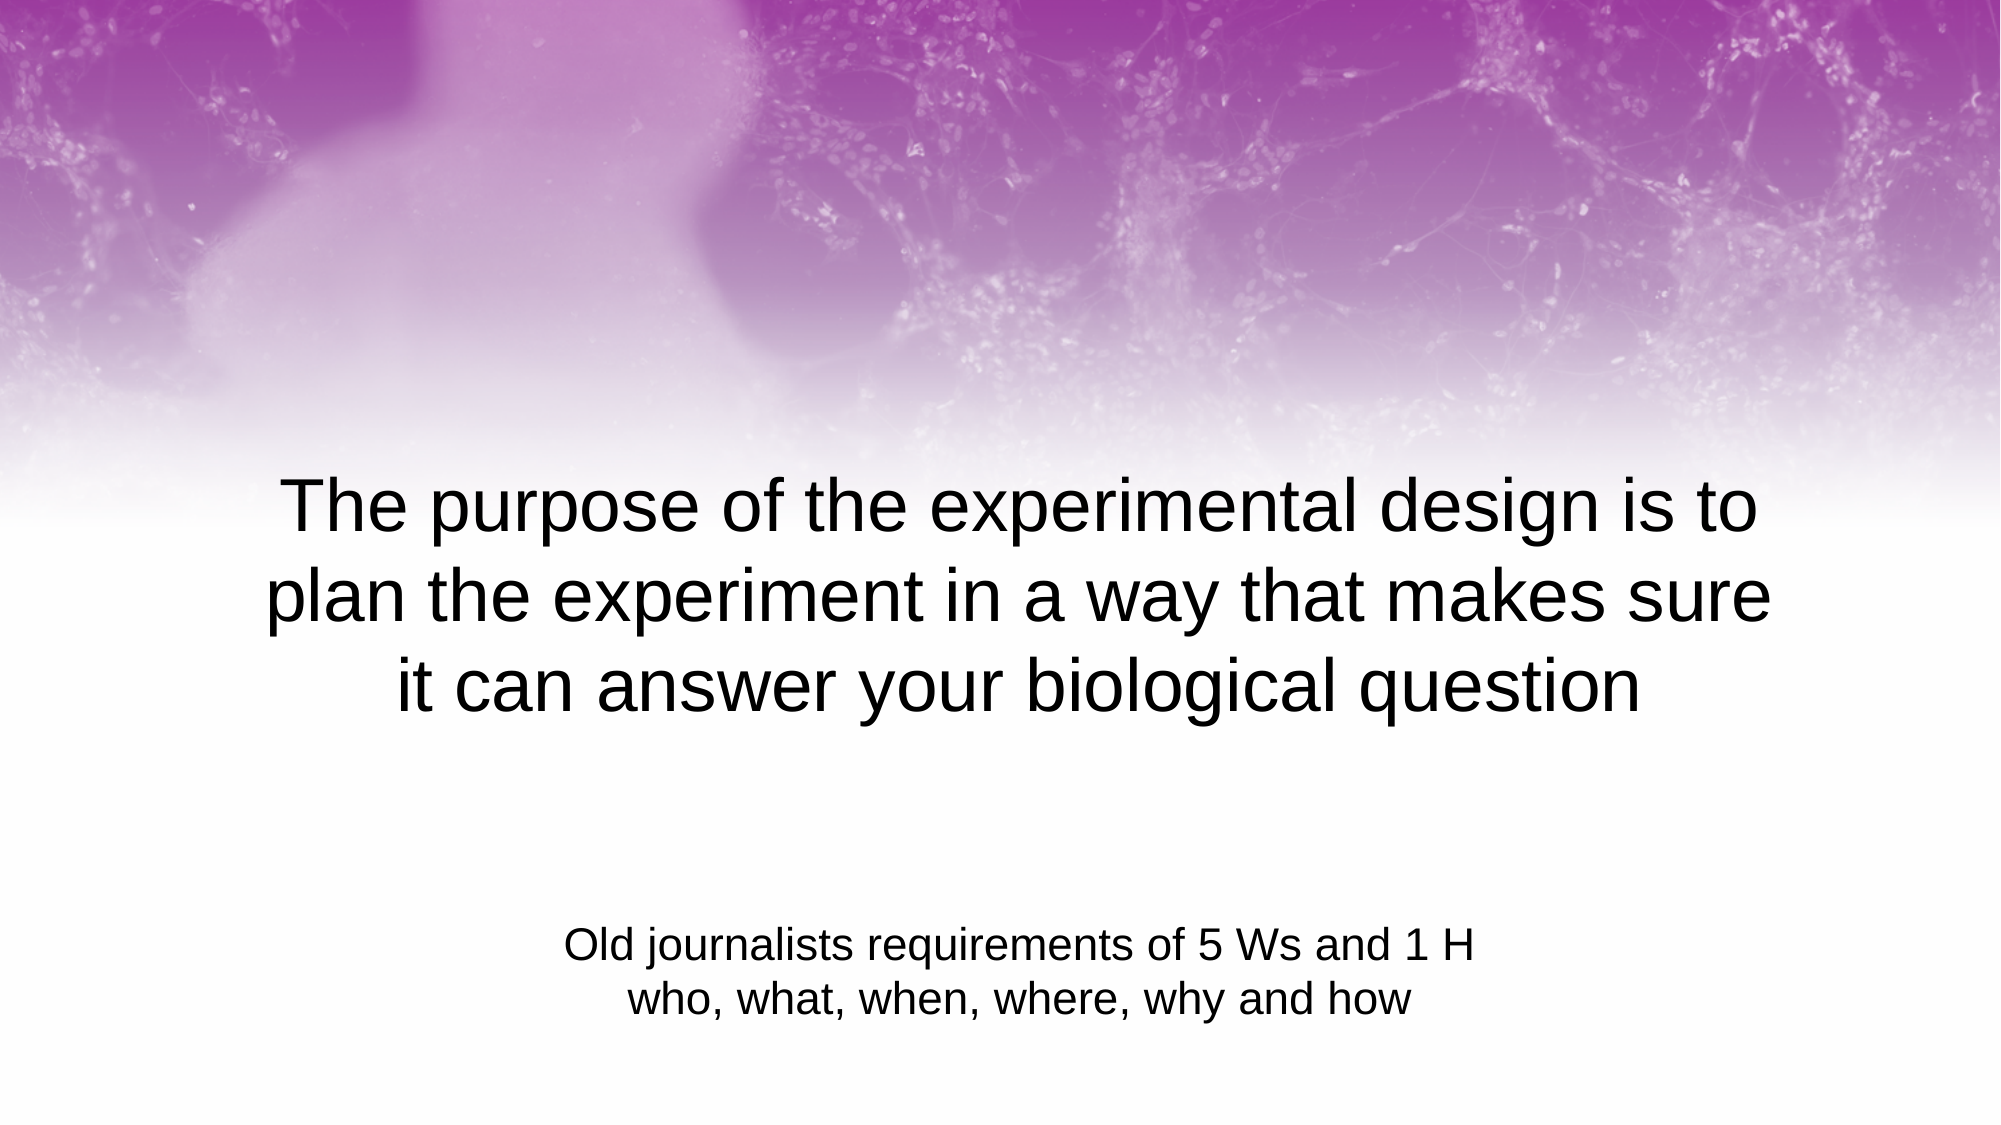

The purpose of the experimental design is to
plan the experiment in a way that makes sure
it can answer your biological question
Old journalists requirements of 5 Ws and 1 H
who, what, when, where, why and how